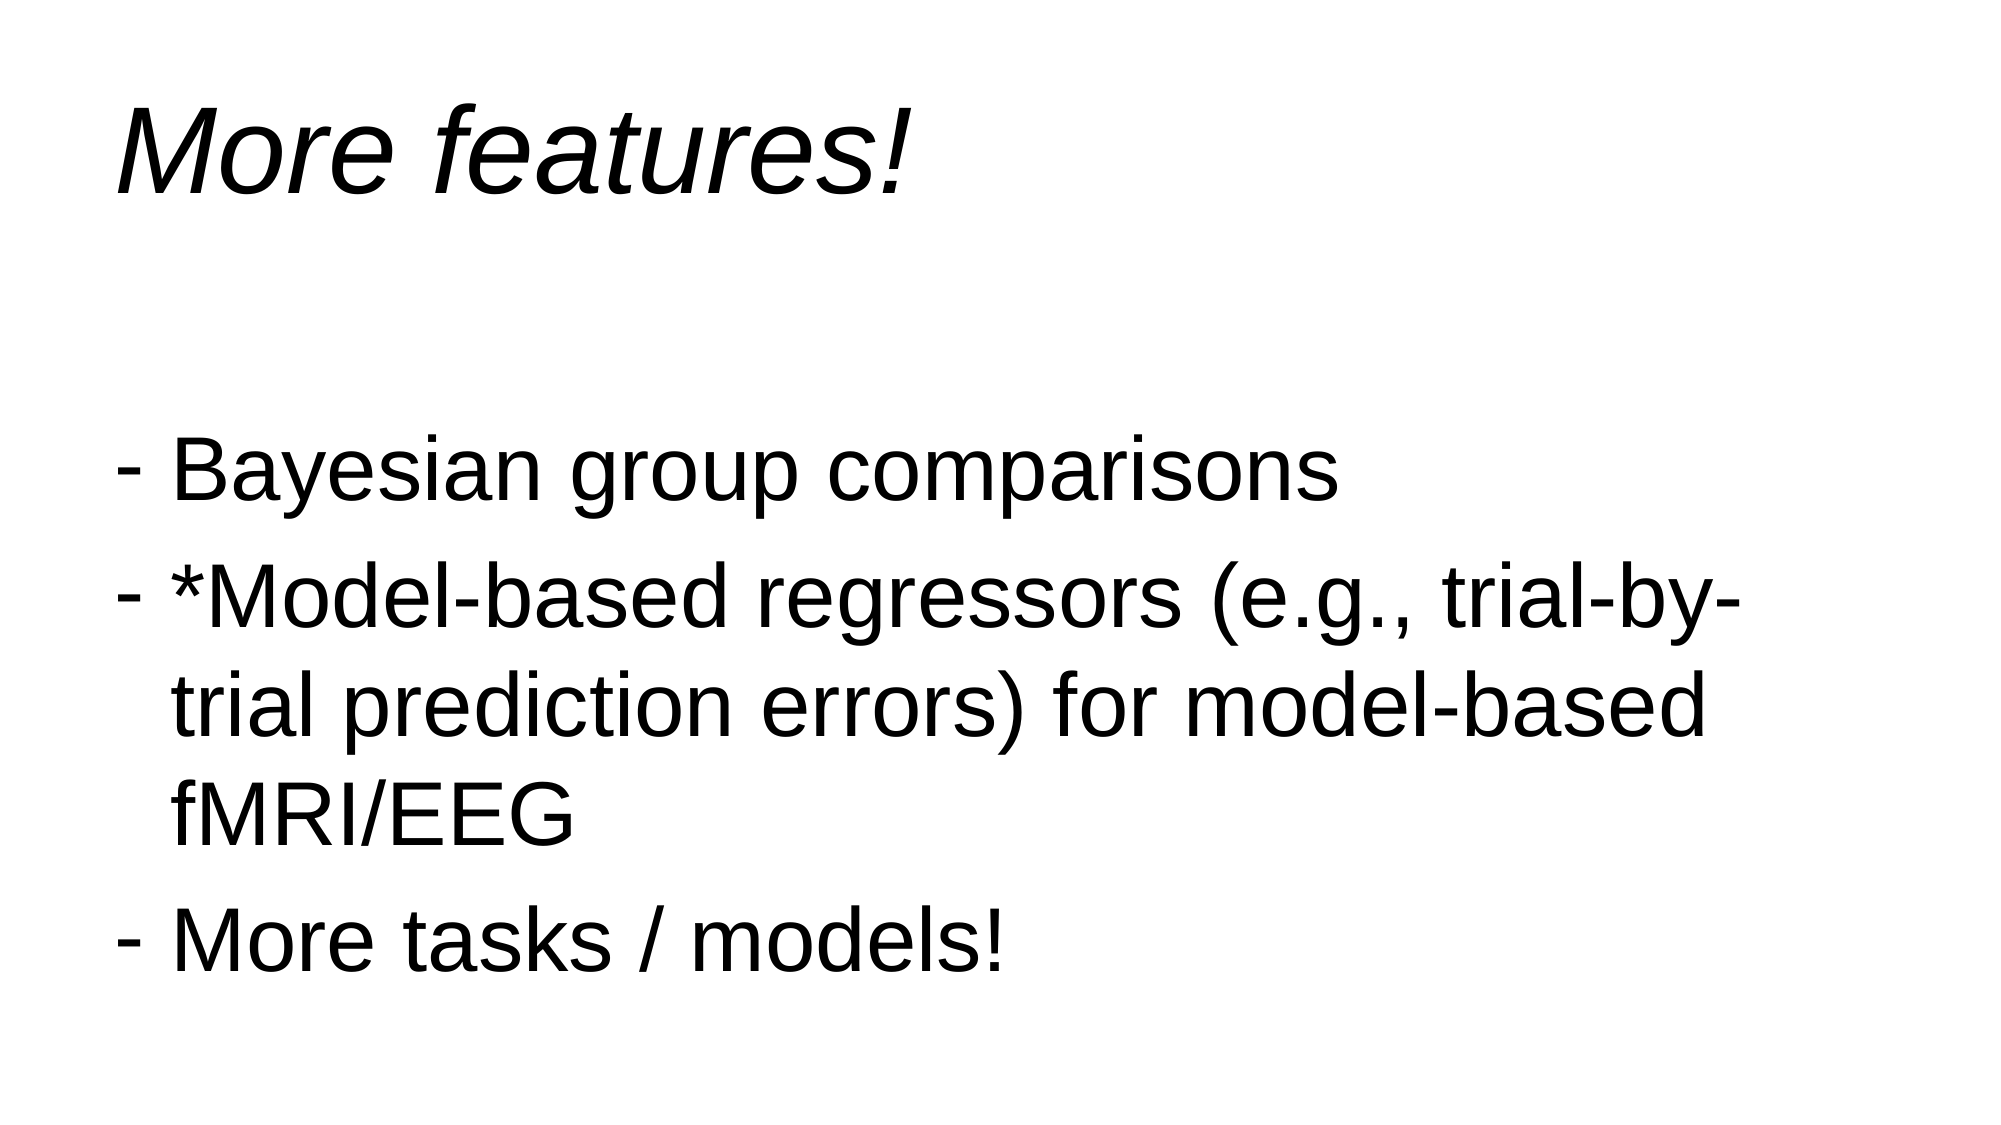

More features!

Bayesian group comparisons
*Model-based regressors (e.g., trial-by-trial prediction errors) for model-based fMRI/EEG
More tasks / models!